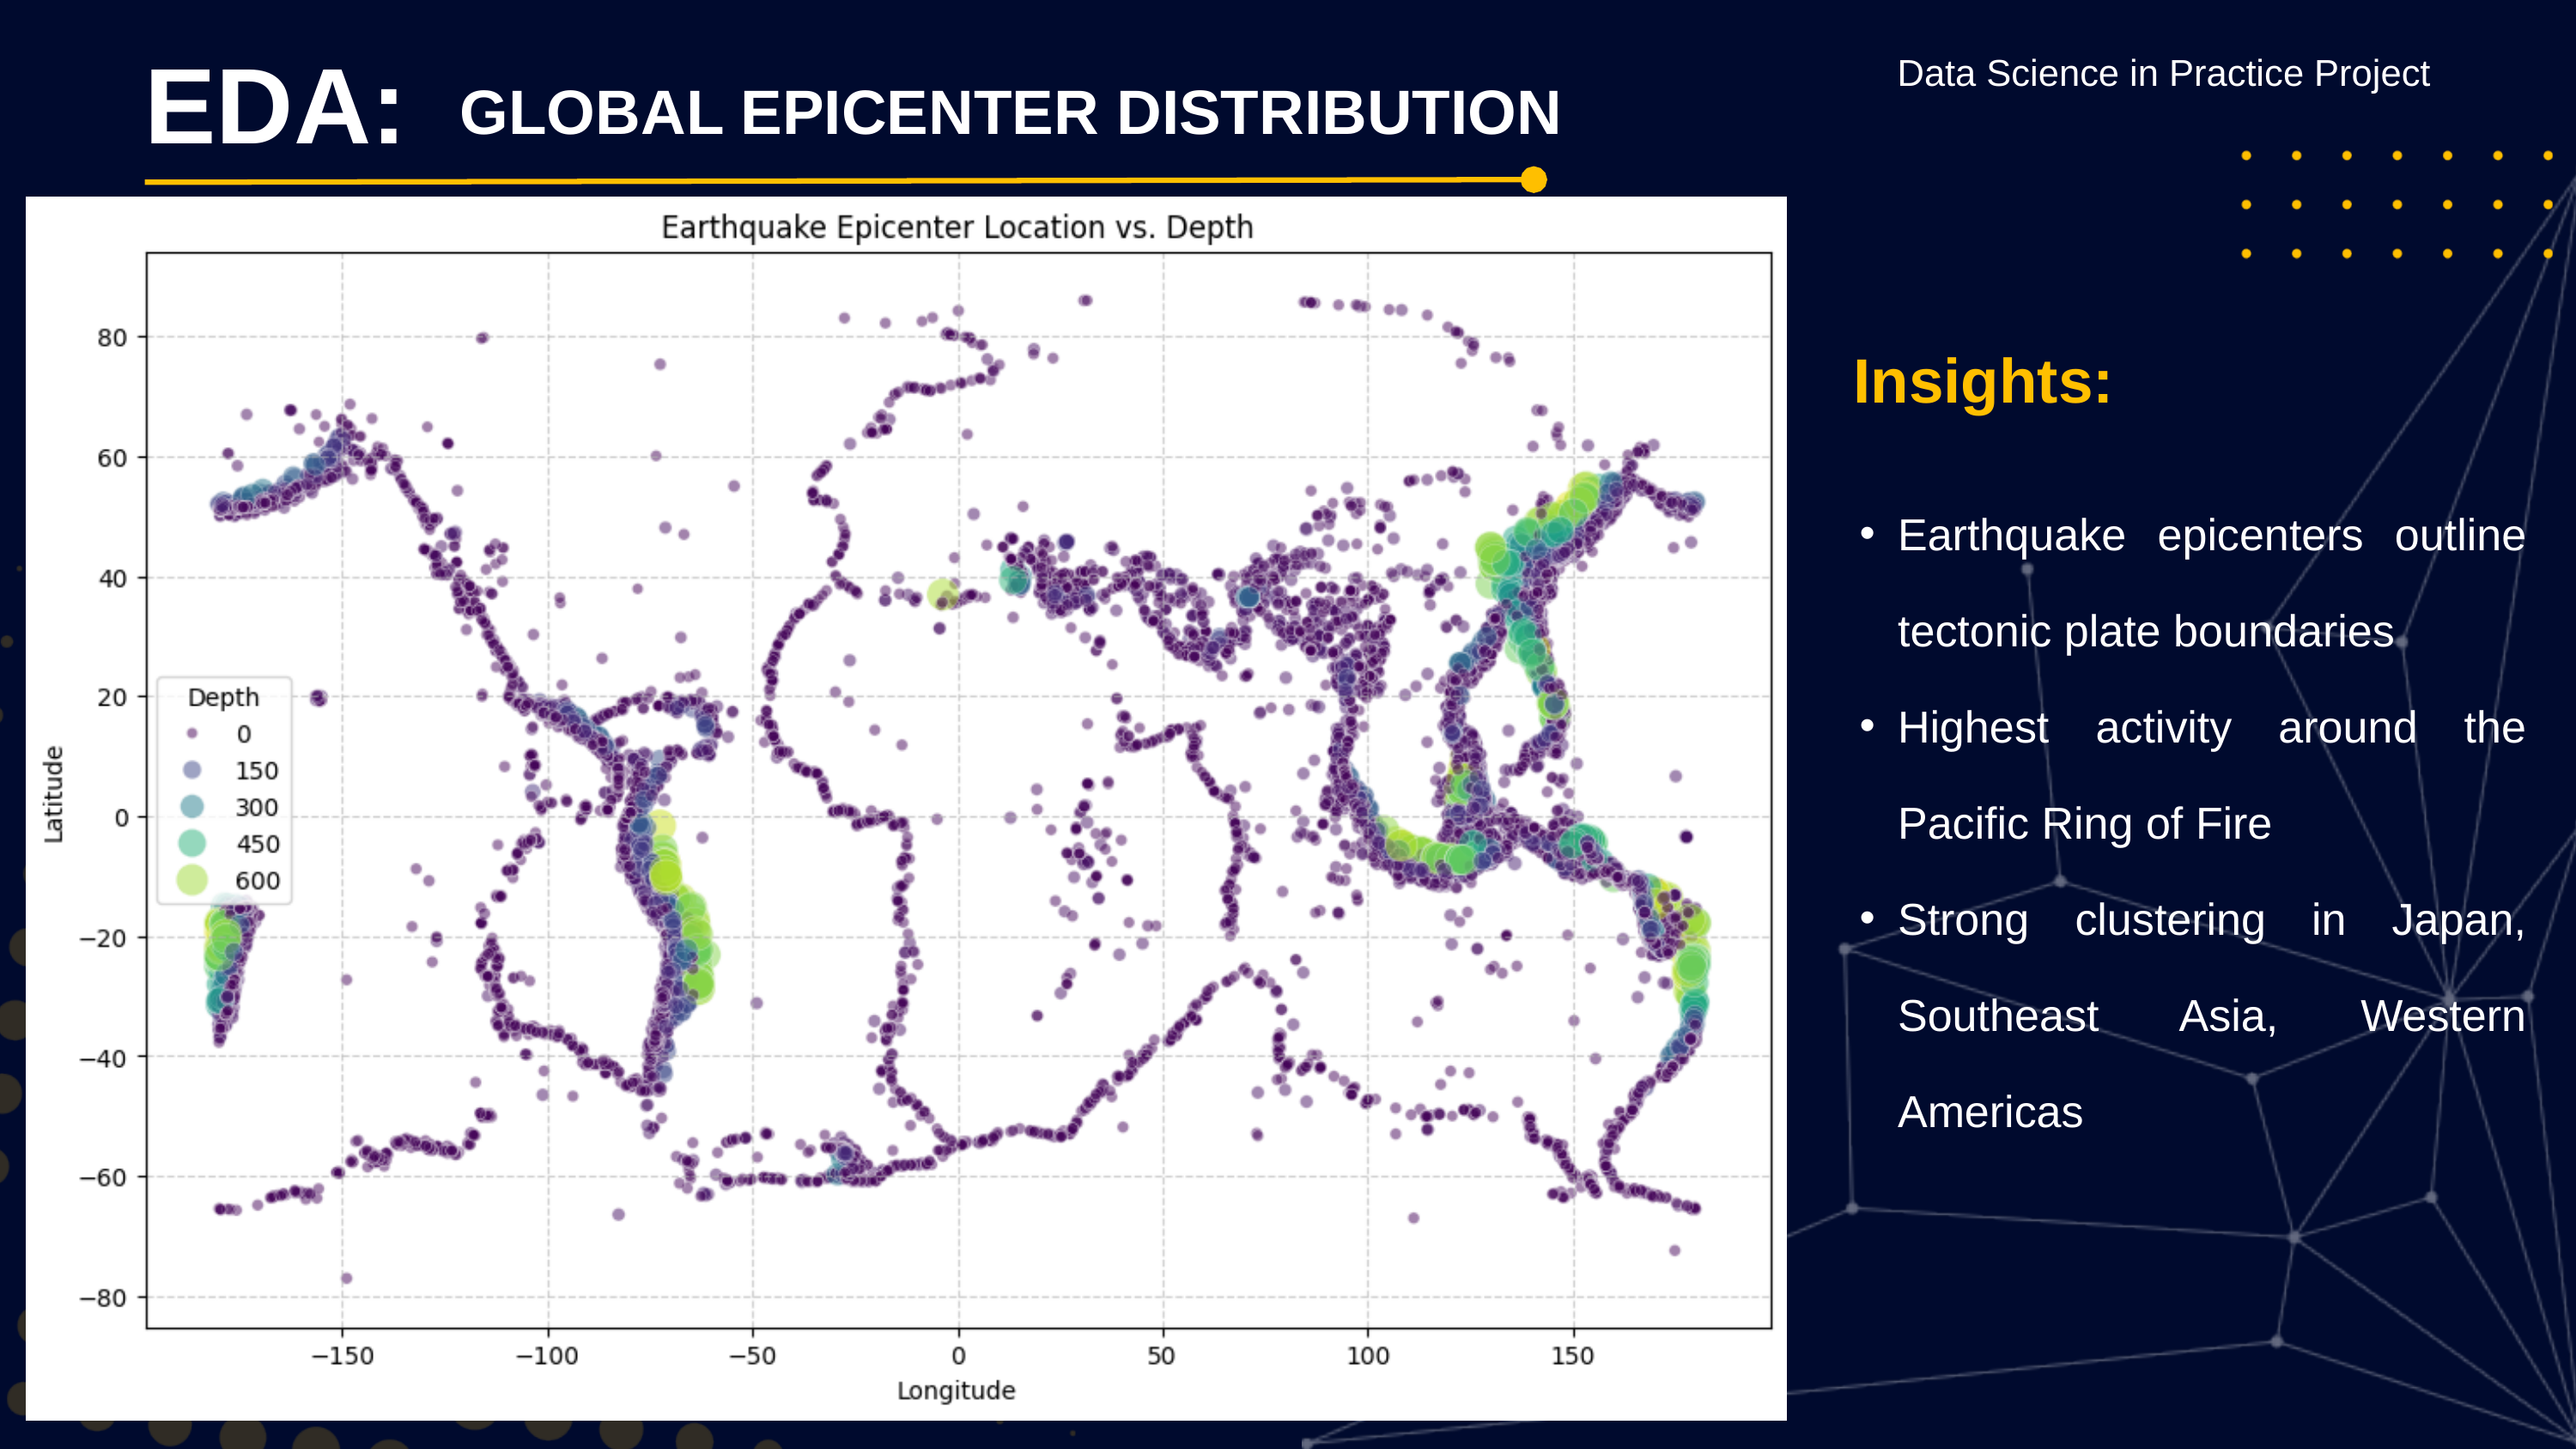

Data Science in Practice Project

EDA:
GLOBAL EPICENTER DISTRIBUTION

Insights:

Earthquake epicenters outline tectonic plate boundaries
Highest activity around the Pacific Ring of Fire
Strong clustering in Japan, Southeast Asia, Western Americas